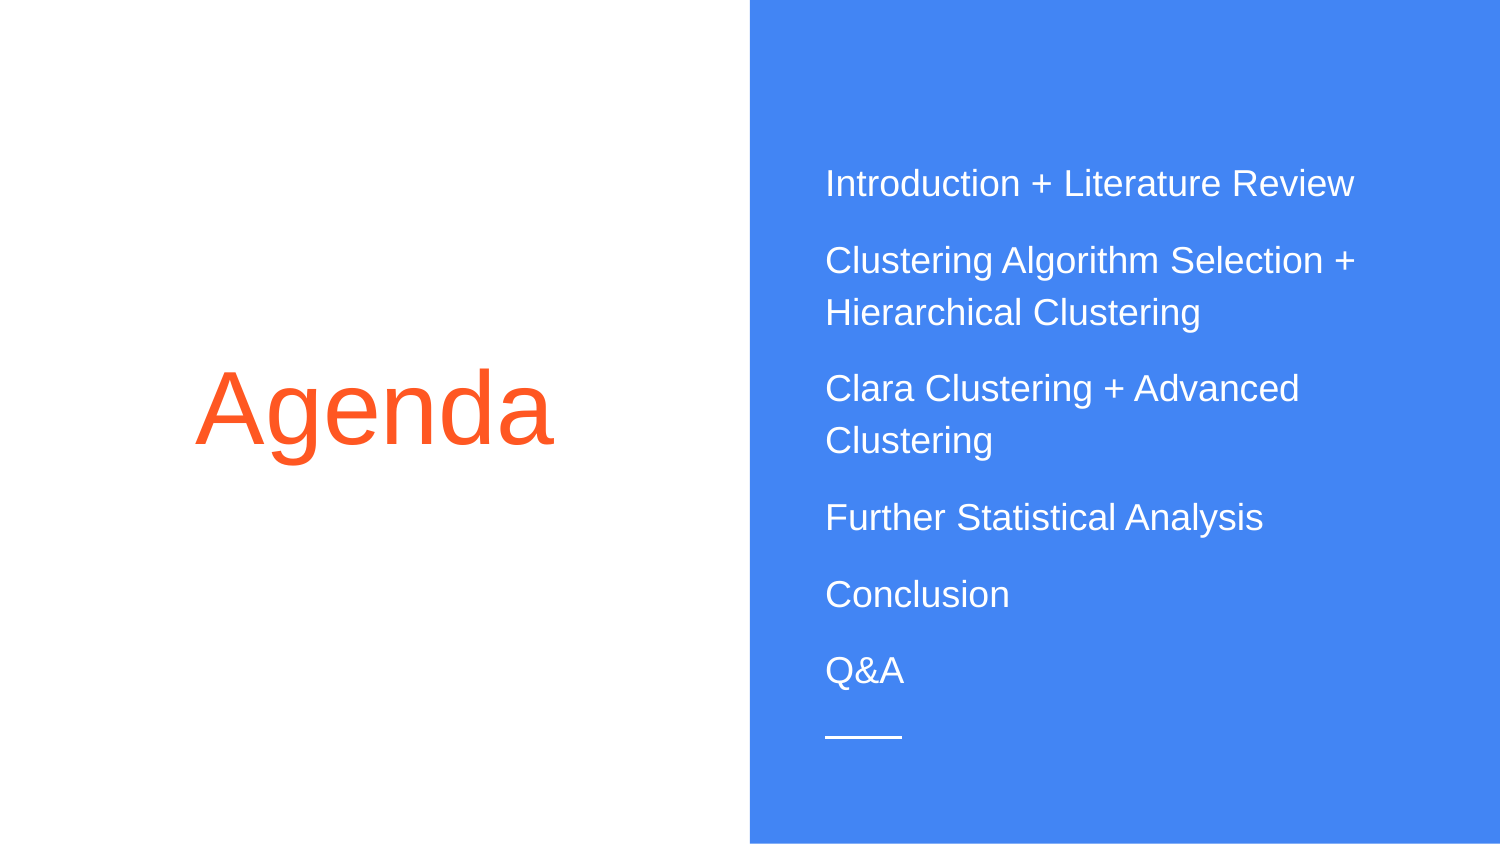

Introduction + Literature Review
Clustering Algorithm Selection + Hierarchical Clustering
Clara Clustering + Advanced Clustering
Further Statistical Analysis
Conclusion
Q&A
# Agenda